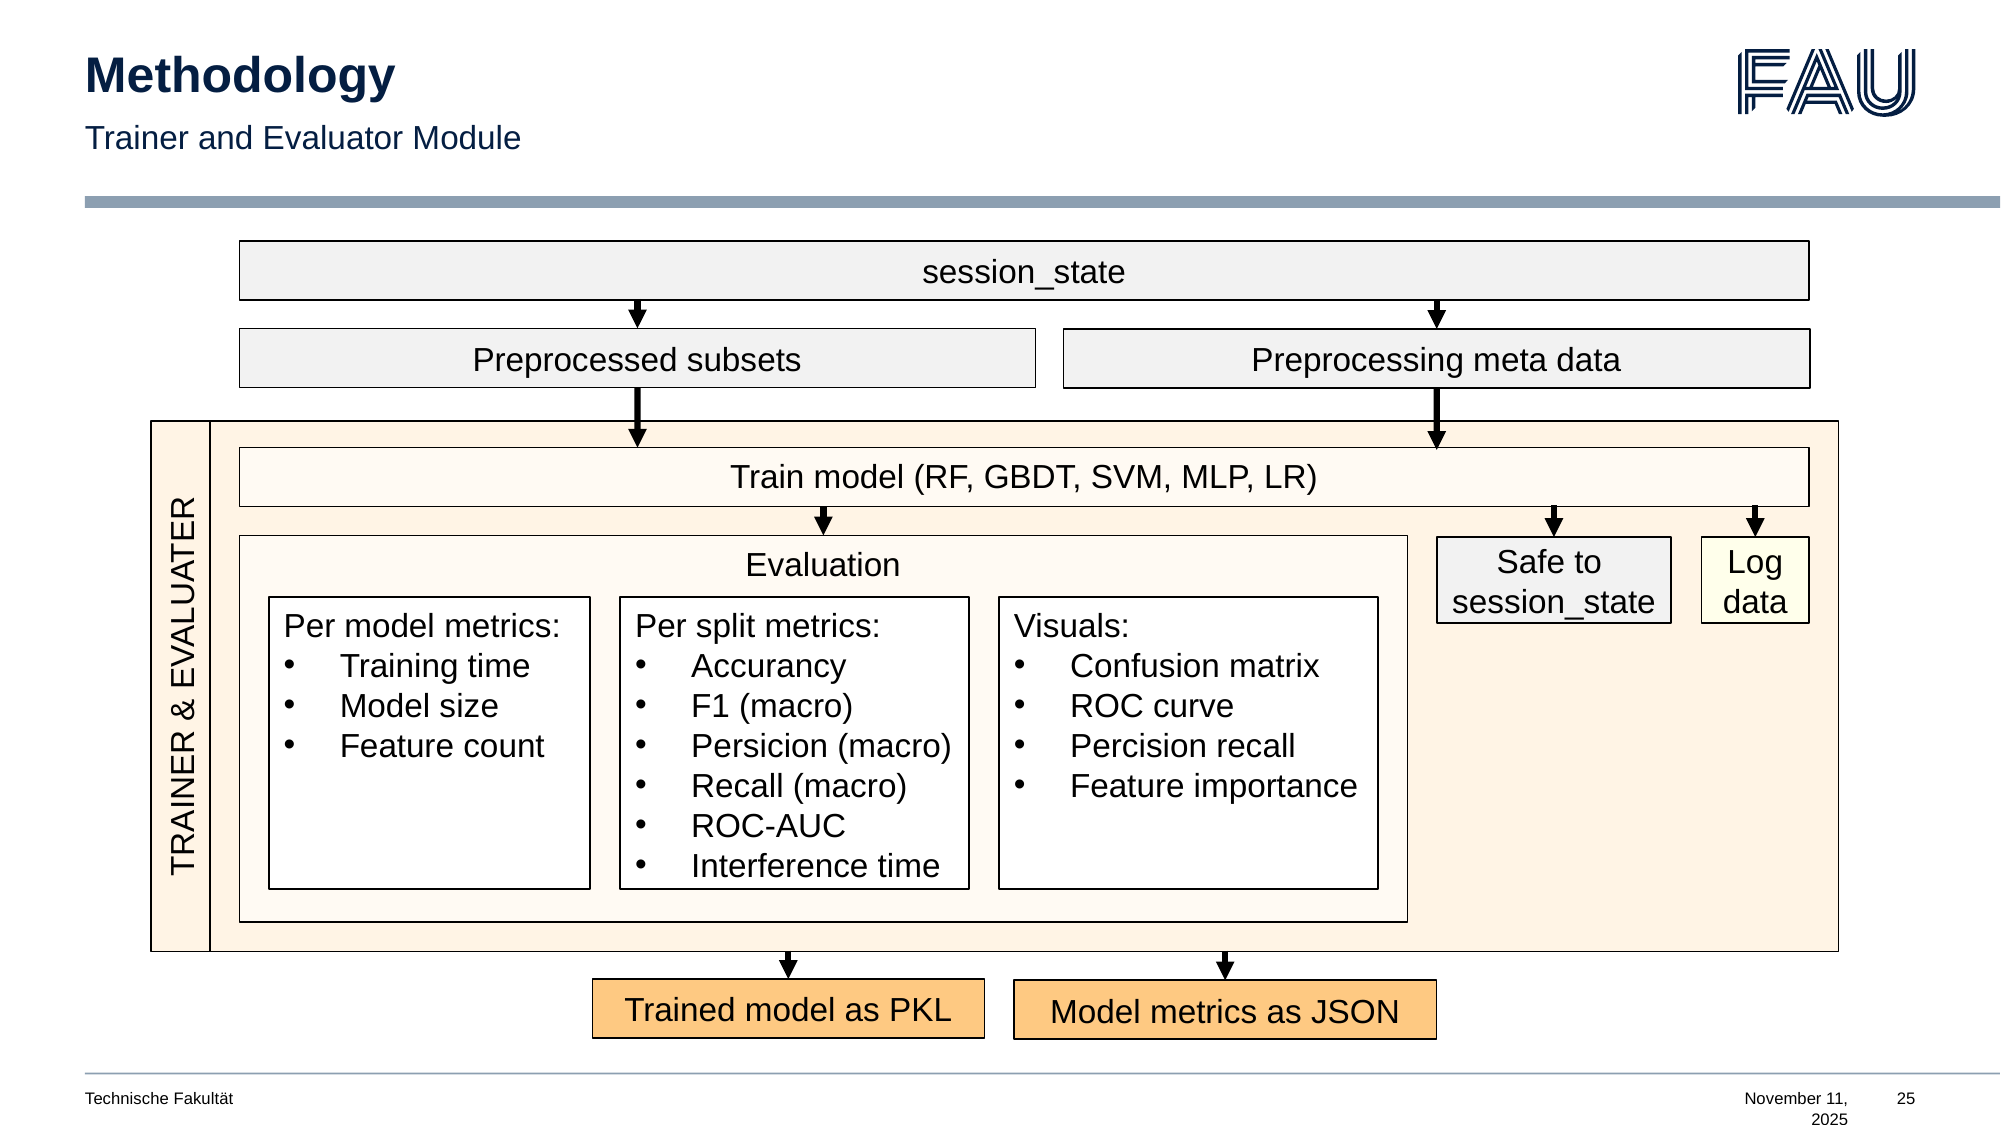

# Methodology
Trainer and Evaluator Module
session_state

Preprocessed subsets
Preprocessing meta data

Train model (RF, GBDT, SVM, MLP, LR)
Evaluation
Safe to
session_state
Log data
Per model metrics:
Training time
Model size
Feature count
Per split metrics:
Accurancy
F1 (macro)
Persicion (macro)
Recall (macro)
ROC-AUC
Interference time
Visuals:
Confusion matrix
ROC curve
Percision recall
Feature importance
TRAINER & EVALUATER
Trained model as PKL
Model metrics as JSON
Technische Fakultät
November 11, 2025
25